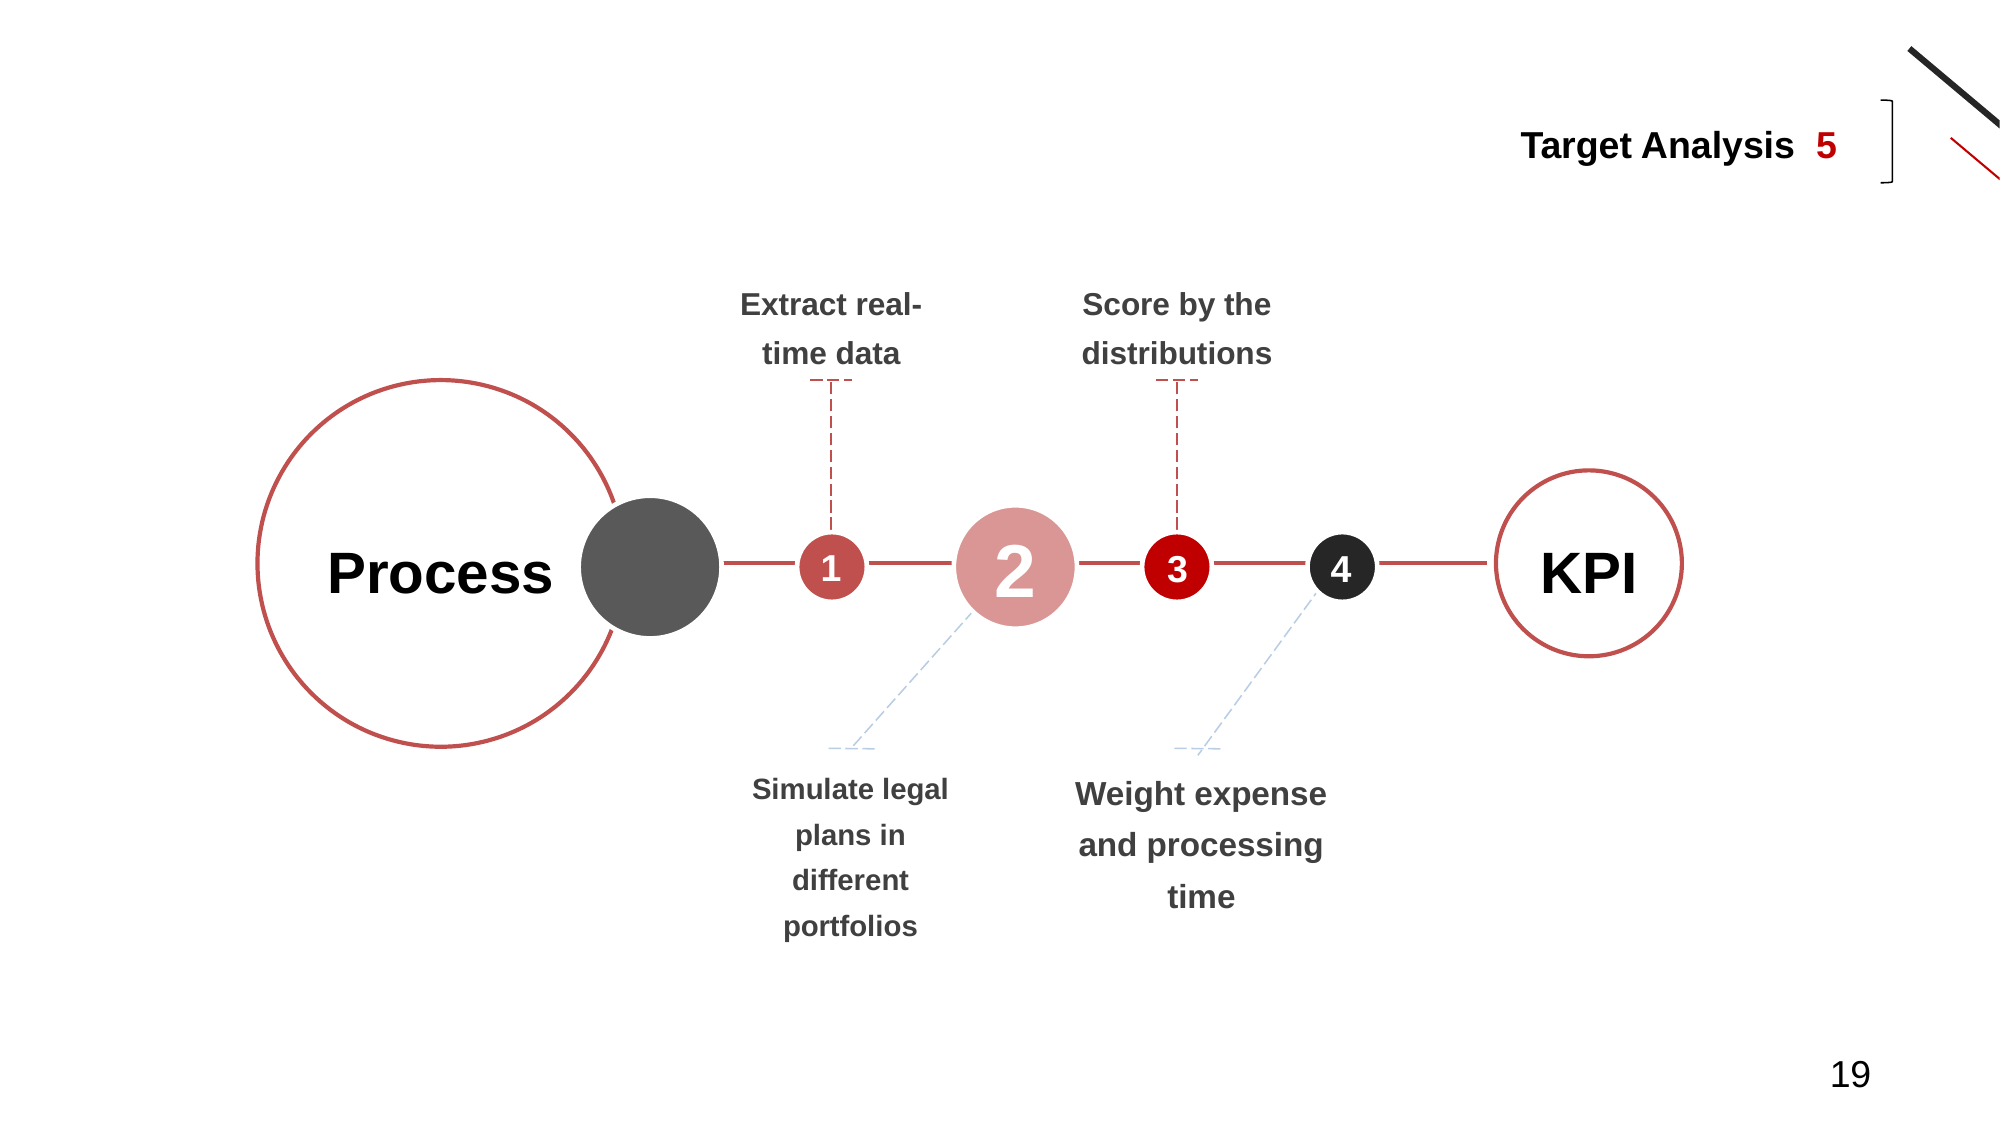

Target Analysis  5
Extract real-time data
Score by the distributions
Process
KPI

2

1
4
3
Weight expense and processing time
Simulate legal plans in different portfolios
19